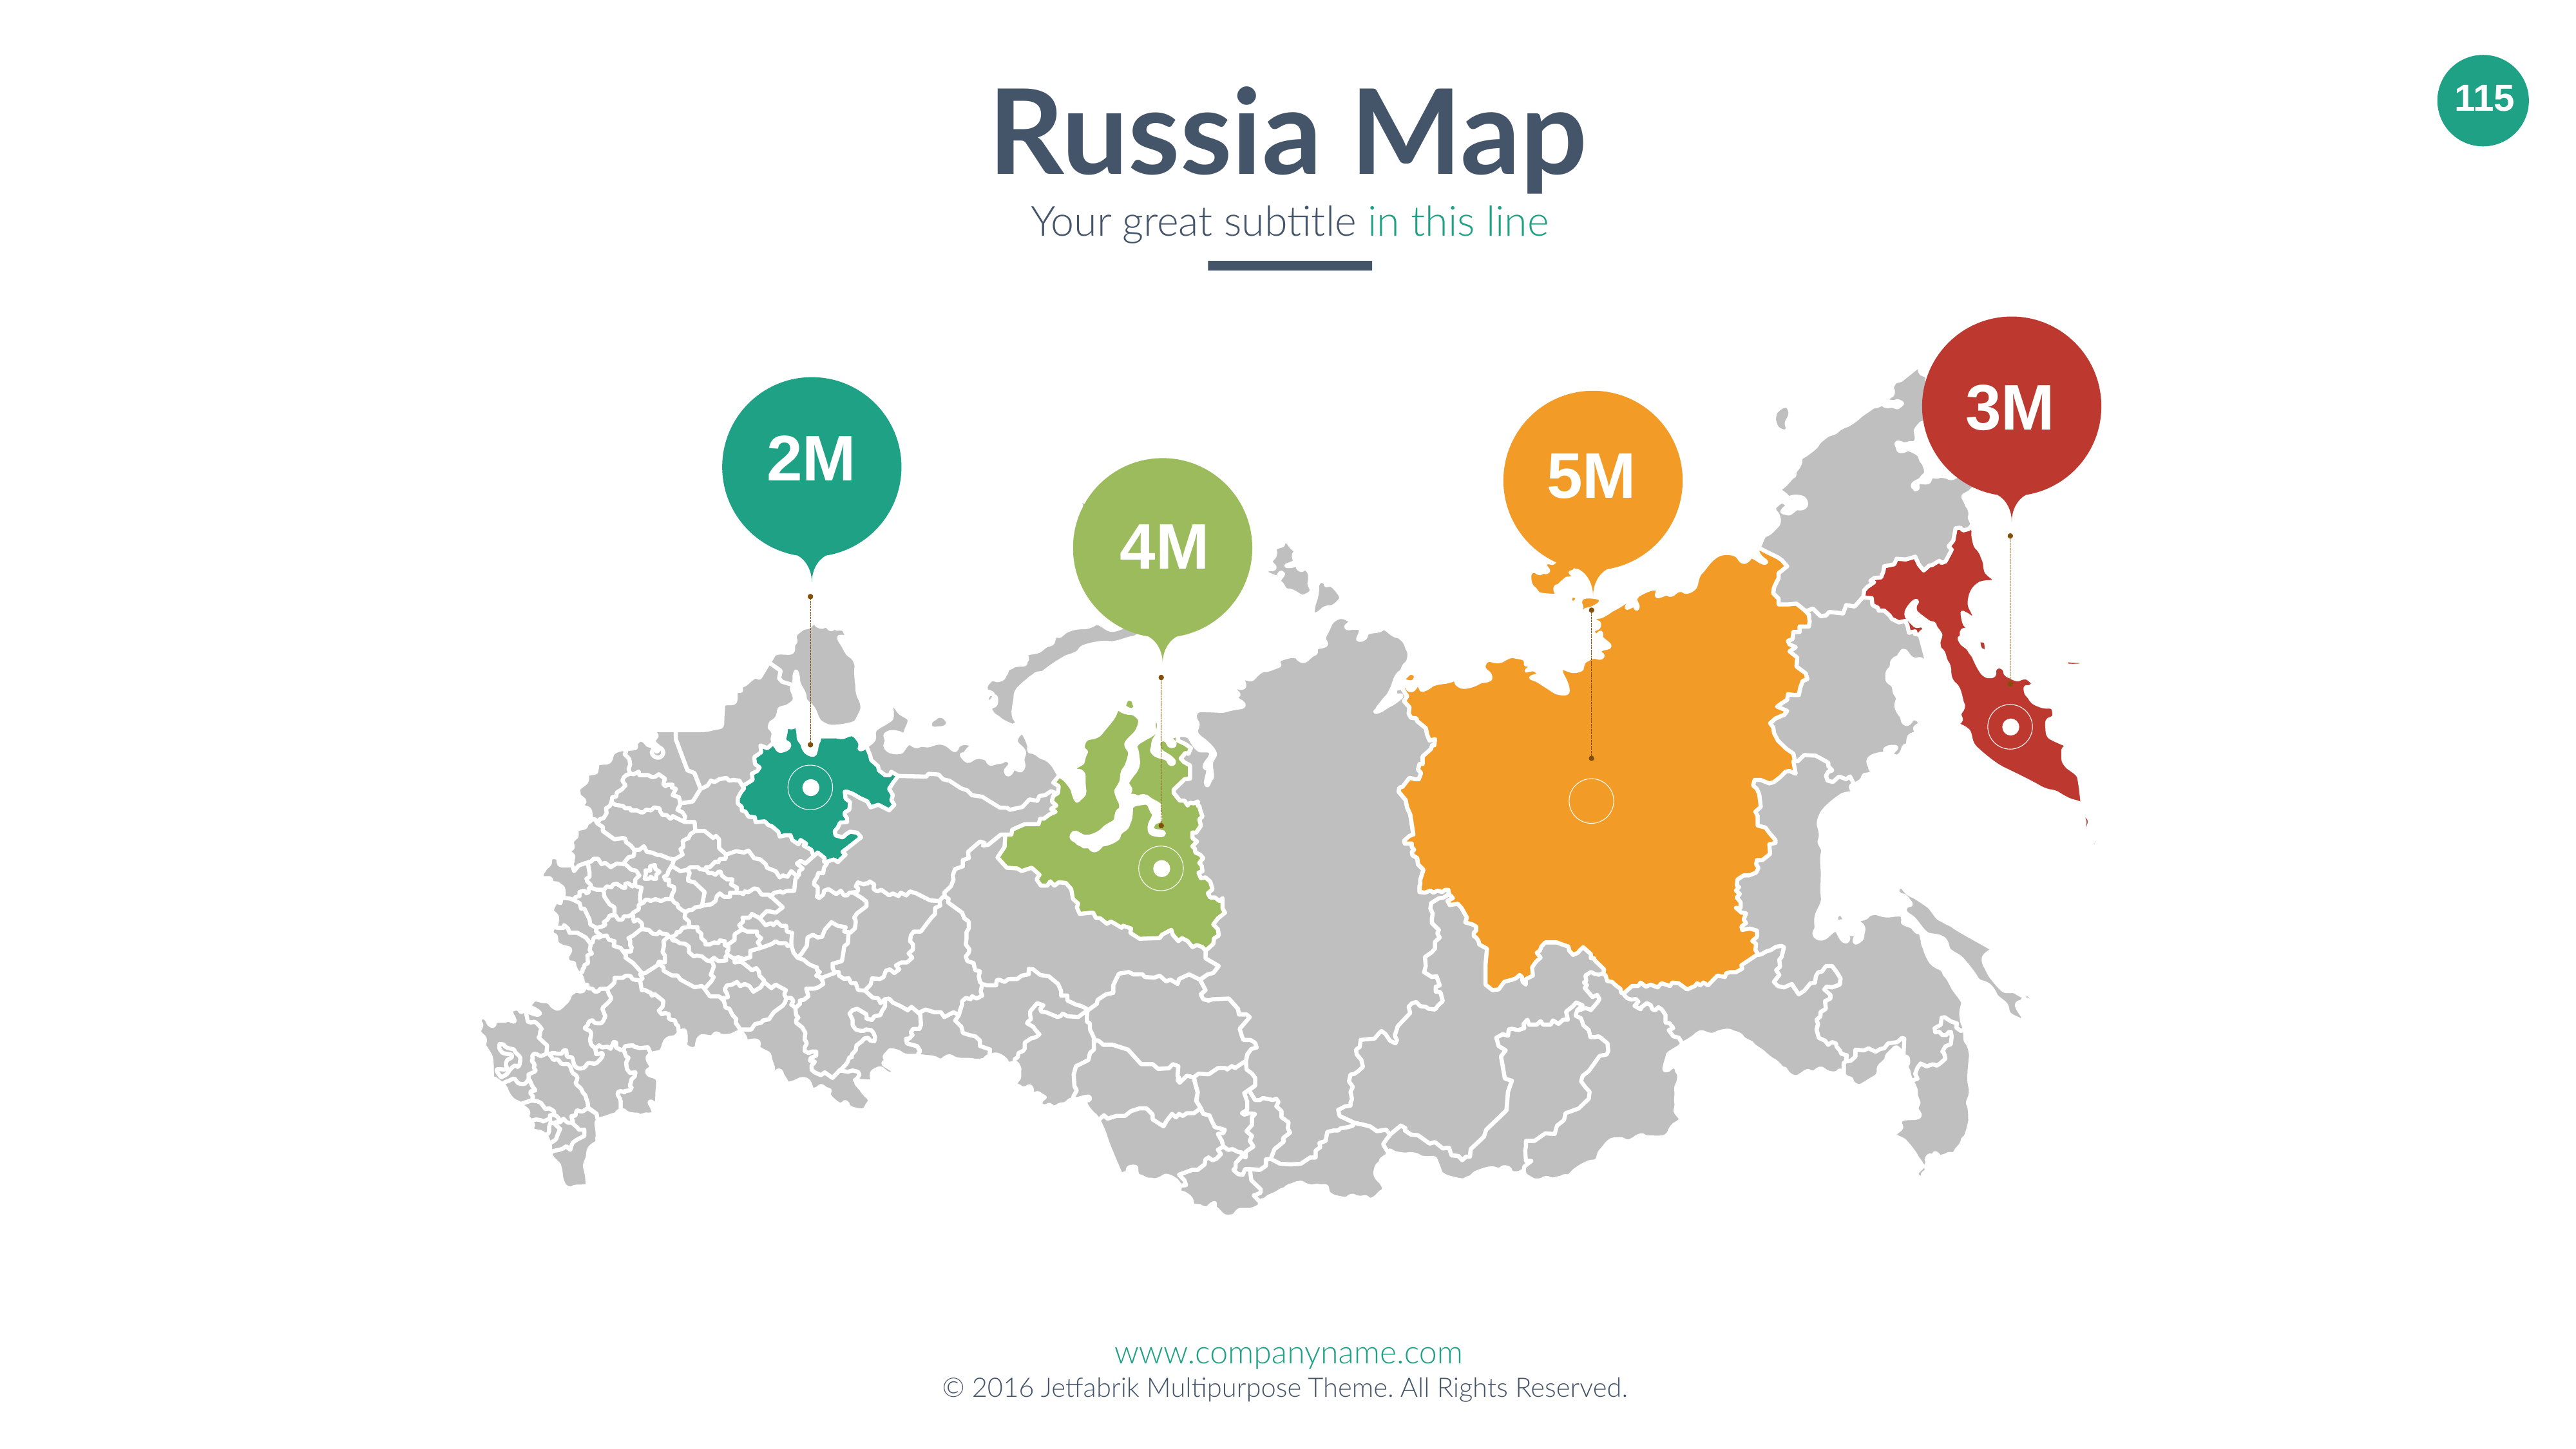

Russia Map
Your great subtitle in this line

3M

2M
5M

4M